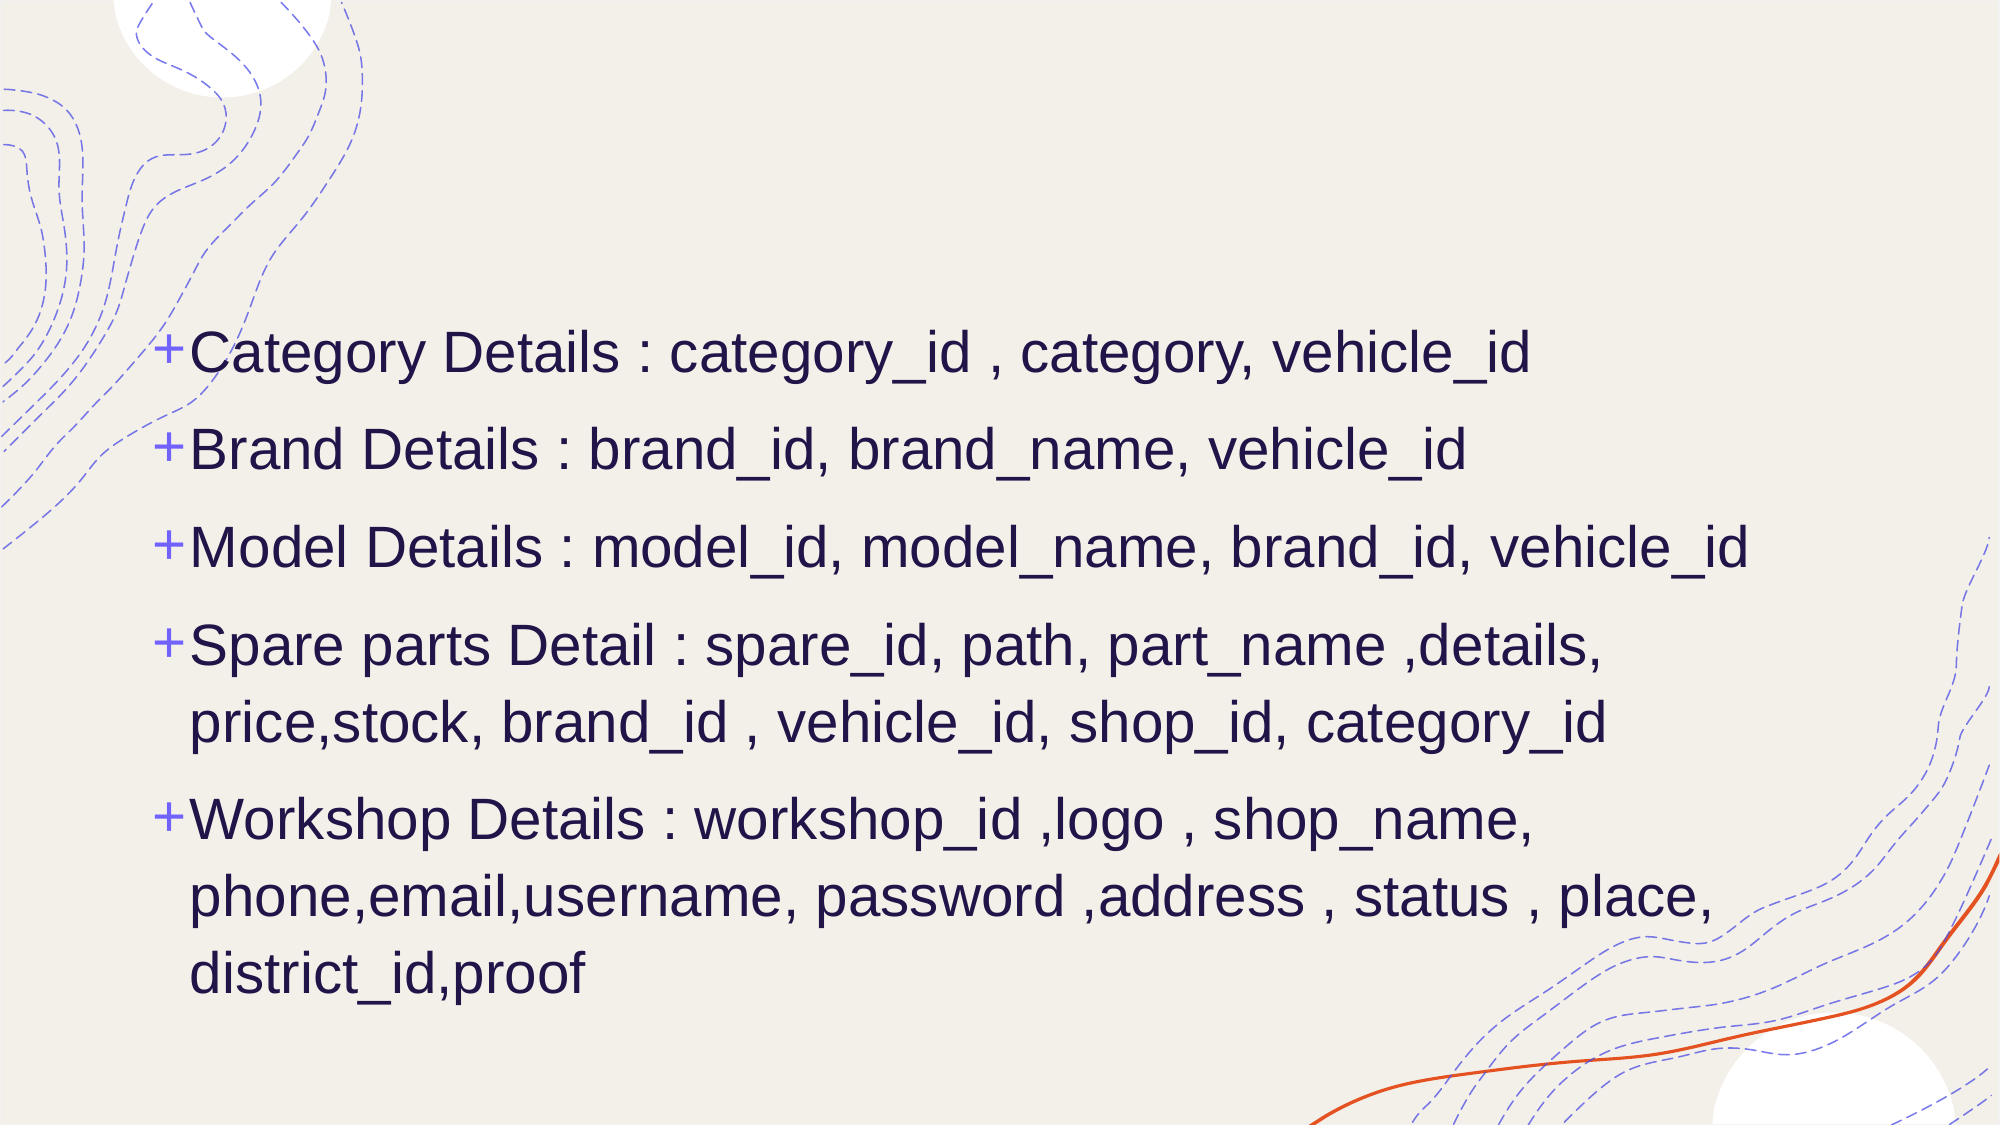

Category Details : category_id , category, vehicle_id
Brand Details : brand_id, brand_name, vehicle_id
Model Details : model_id, model_name, brand_id, vehicle_id
Spare parts Detail : spare_id, path, part_name ,details, price,stock, brand_id , vehicle_id, shop_id, category_id
Workshop Details : workshop_id ,logo , shop_name, phone,email,username, password ,address , status , place, district_id,proof